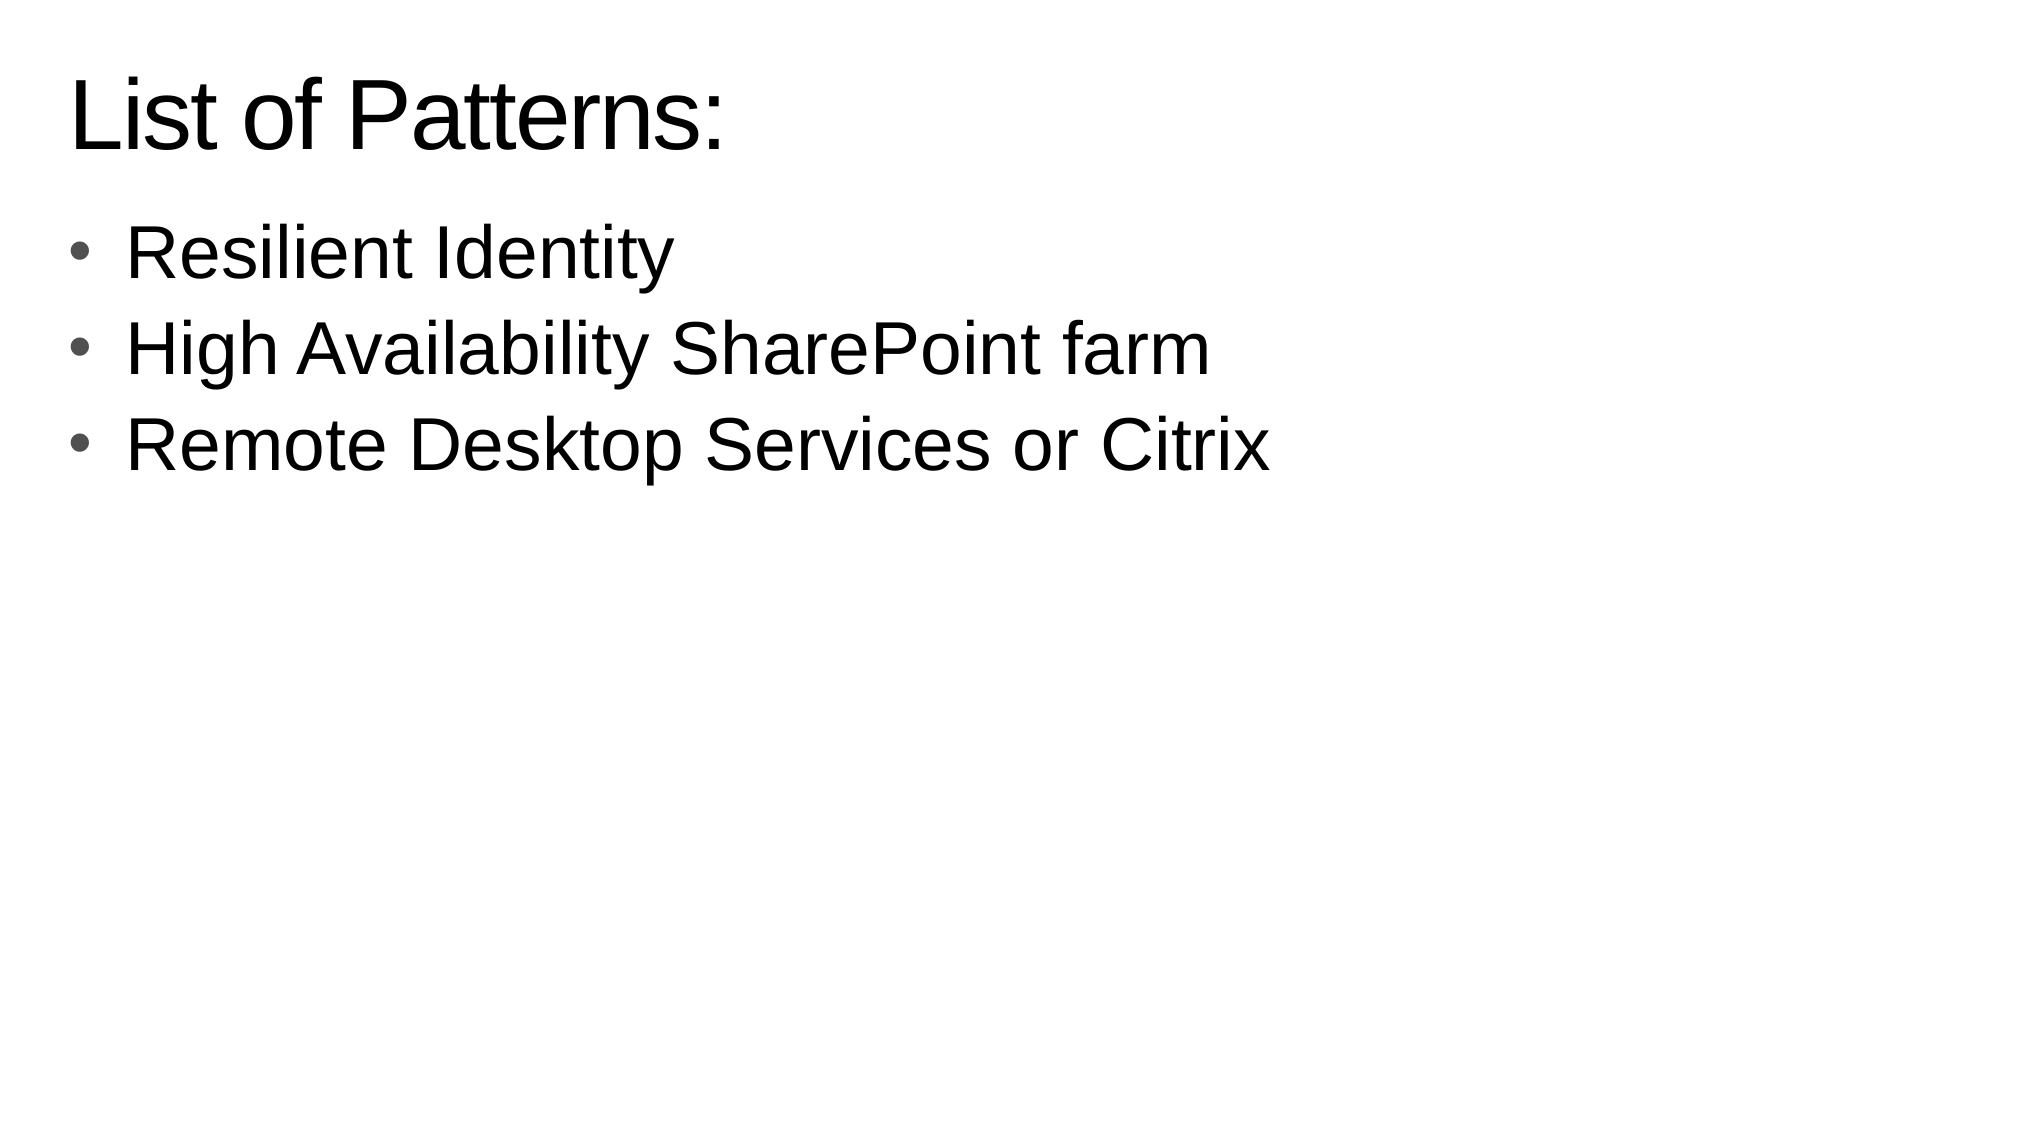

# List of Patterns:
Resilient Identity
High Availability SharePoint farm
Remote Desktop Services or Citrix